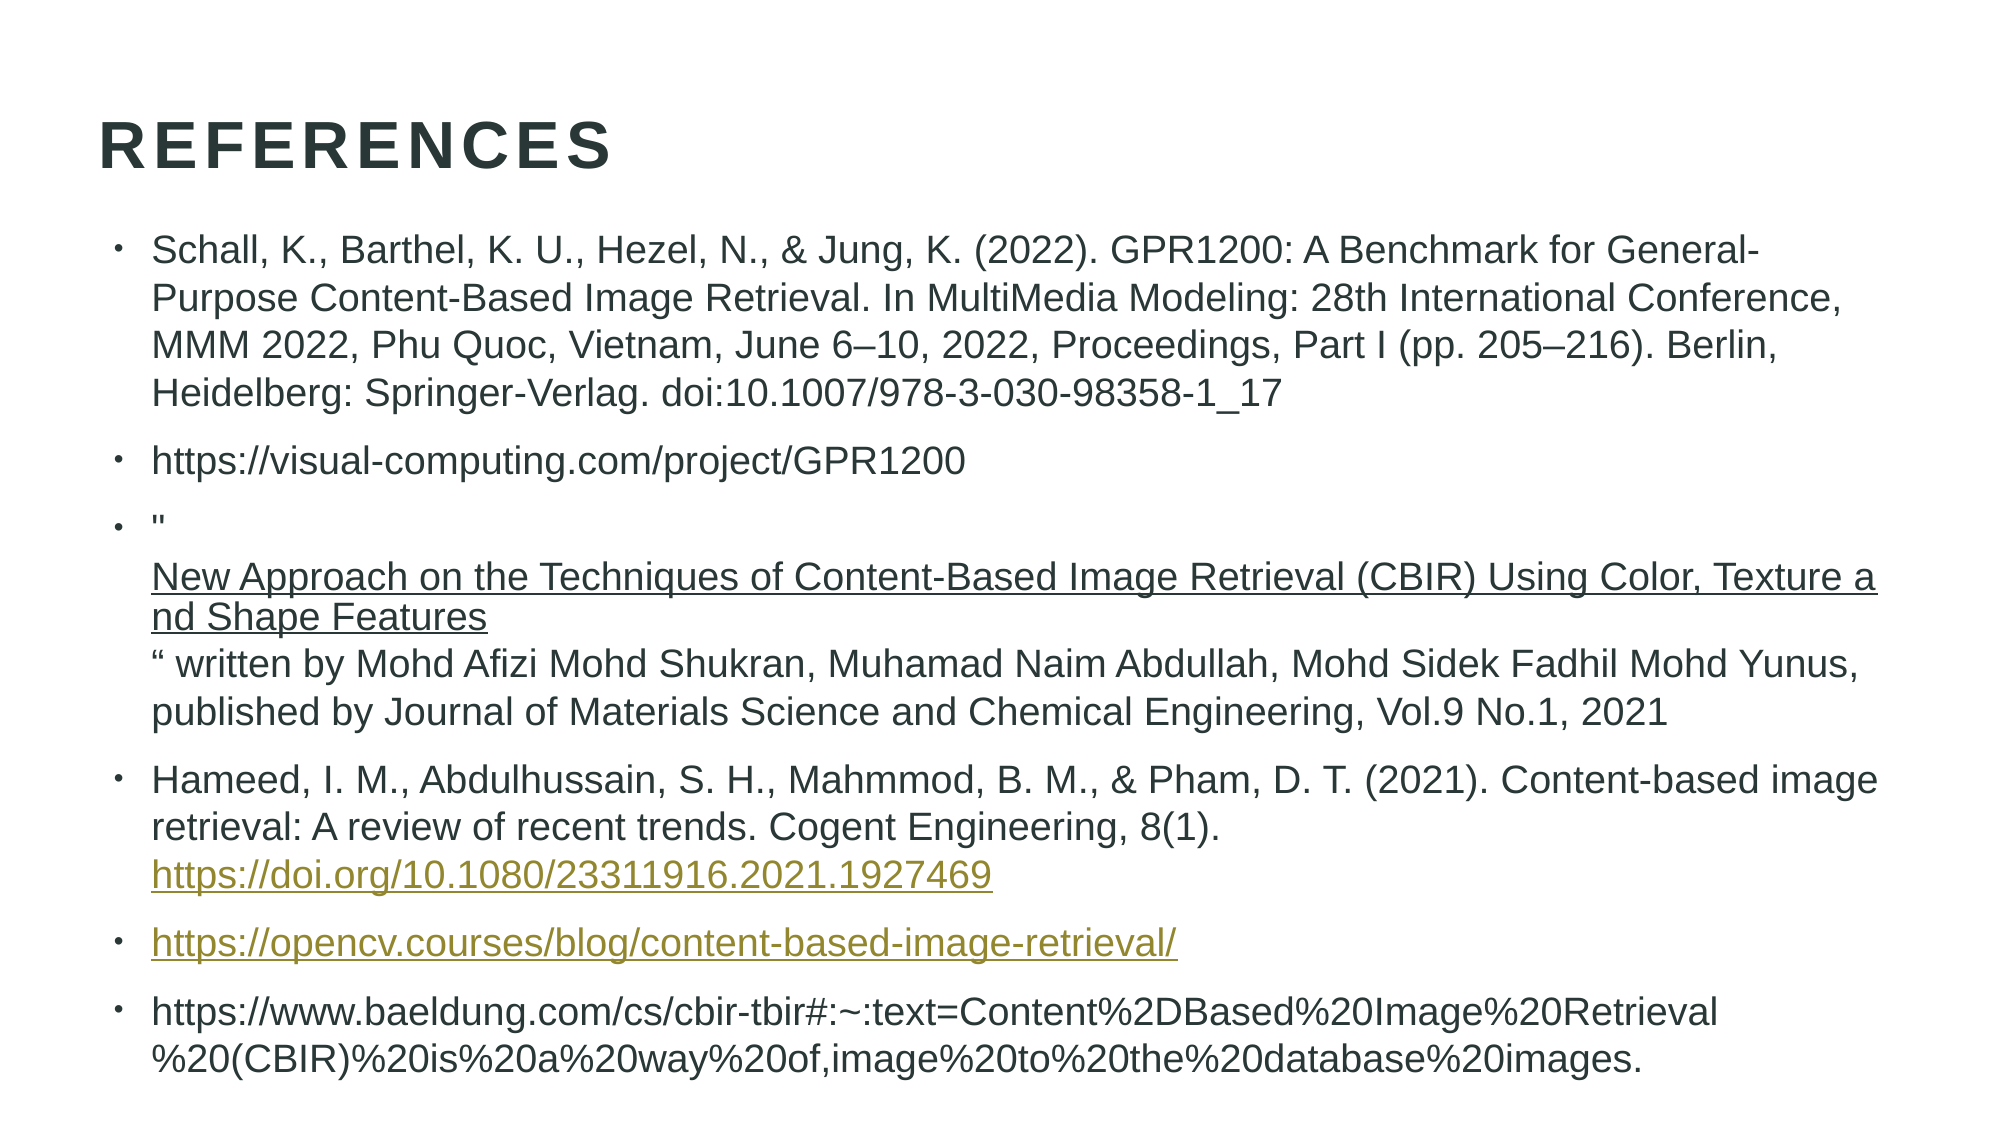

# References
Schall, K., Barthel, K. U., Hezel, N., & Jung, K. (2022). GPR1200: A Benchmark for General-Purpose Content-Based Image Retrieval. In MultiMedia Modeling: 28th International Conference, MMM 2022, Phu Quoc, Vietnam, June 6–10, 2022, Proceedings, Part I (pp. 205–216). Berlin, Heidelberg: Springer-Verlag. doi:10.1007/978-3-030-98358-1_17
https://visual-computing.com/project/GPR1200
"New Approach on the Techniques of Content-Based Image Retrieval (CBIR) Using Color, Texture and Shape Features“ written by Mohd Afizi Mohd Shukran, Muhamad Naim Abdullah, Mohd Sidek Fadhil Mohd Yunus, published by Journal of Materials Science and Chemical Engineering, Vol.9 No.1, 2021
Hameed, I. M., Abdulhussain, S. H., Mahmmod, B. M., & Pham, D. T. (2021). Content-based image retrieval: A review of recent trends. Cogent Engineering, 8(1). https://doi.org/10.1080/23311916.2021.1927469
https://opencv.courses/blog/content-based-image-retrieval/
https://www.baeldung.com/cs/cbir-tbir#:~:text=Content%2DBased%20Image%20Retrieval%20(CBIR)%20is%20a%20way%20of,image%20to%20the%20database%20images.